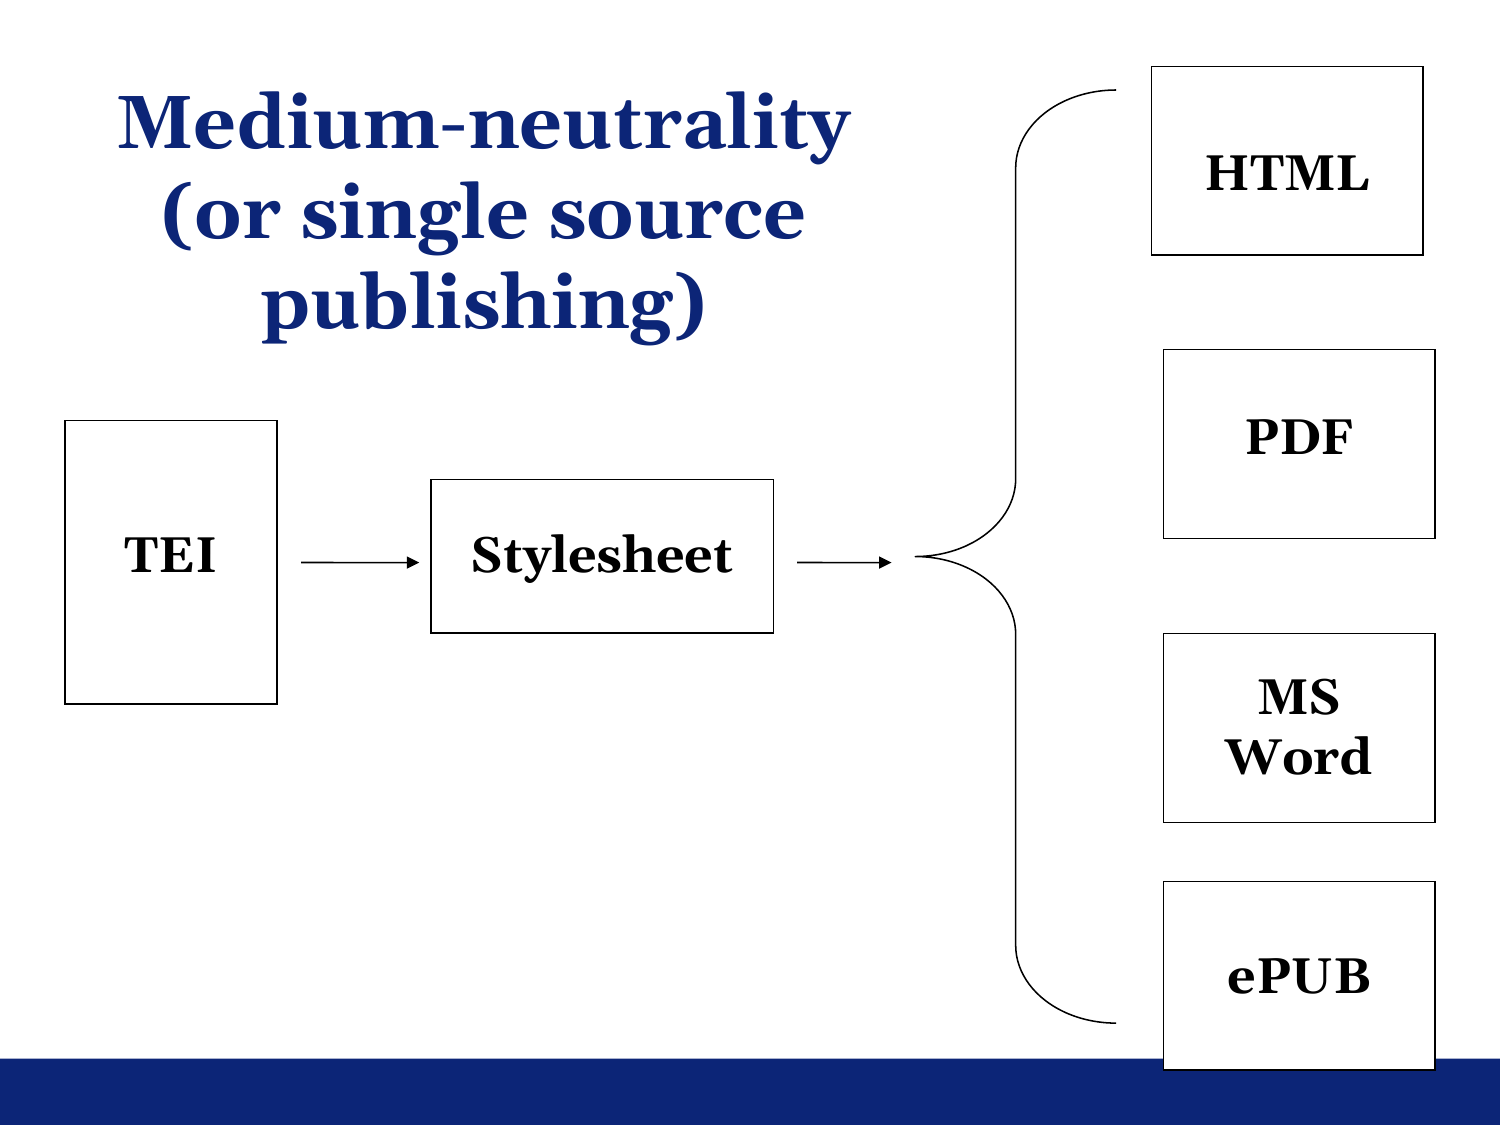

Medium-neutrality (or single source publishing)

HTML

PDF

TEI
Stylesheet

MS Word

ePUB